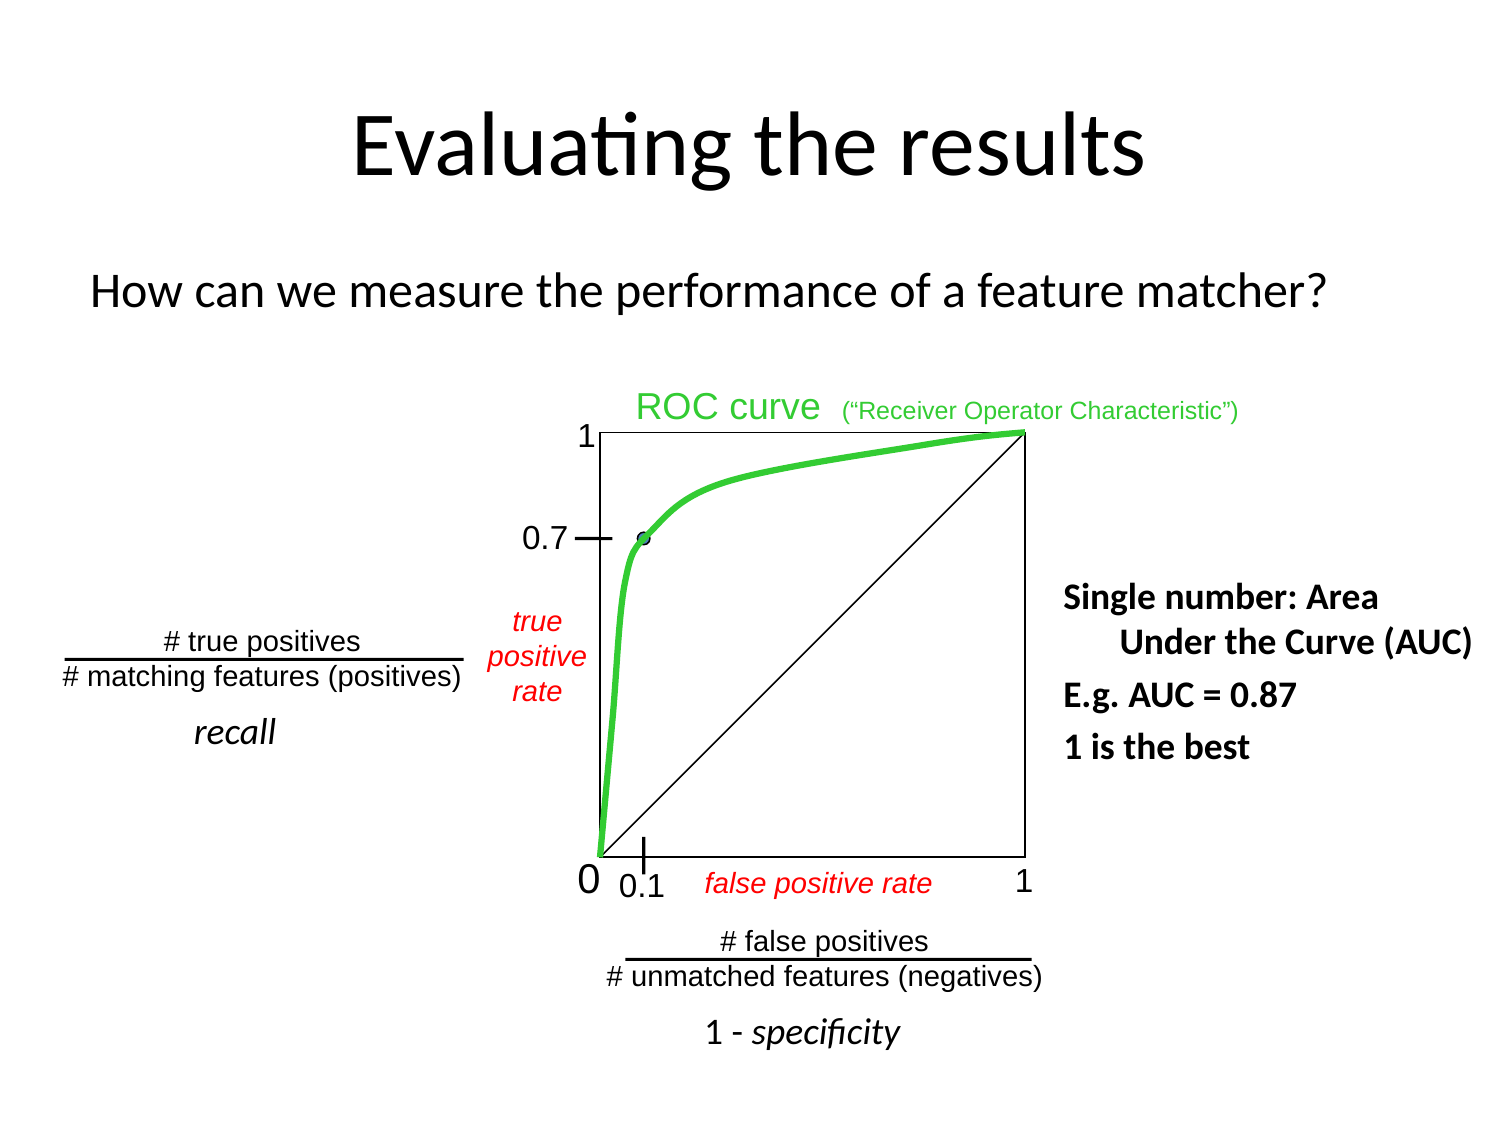

Evaluating the results
How can we measure the performance of a feature matcher?
ROC curve  (“Receiver Operator Characteristic”)
1

0.7

Single number: Area Under the Curve (AUC)
E.g. AUC = 0.87
1 is the best
true
positive
rate
# true positives
# matching features (positives)

recall

0
1
false positive rate
0.1
# false positives
# unmatched features (negatives)

1 - specificity